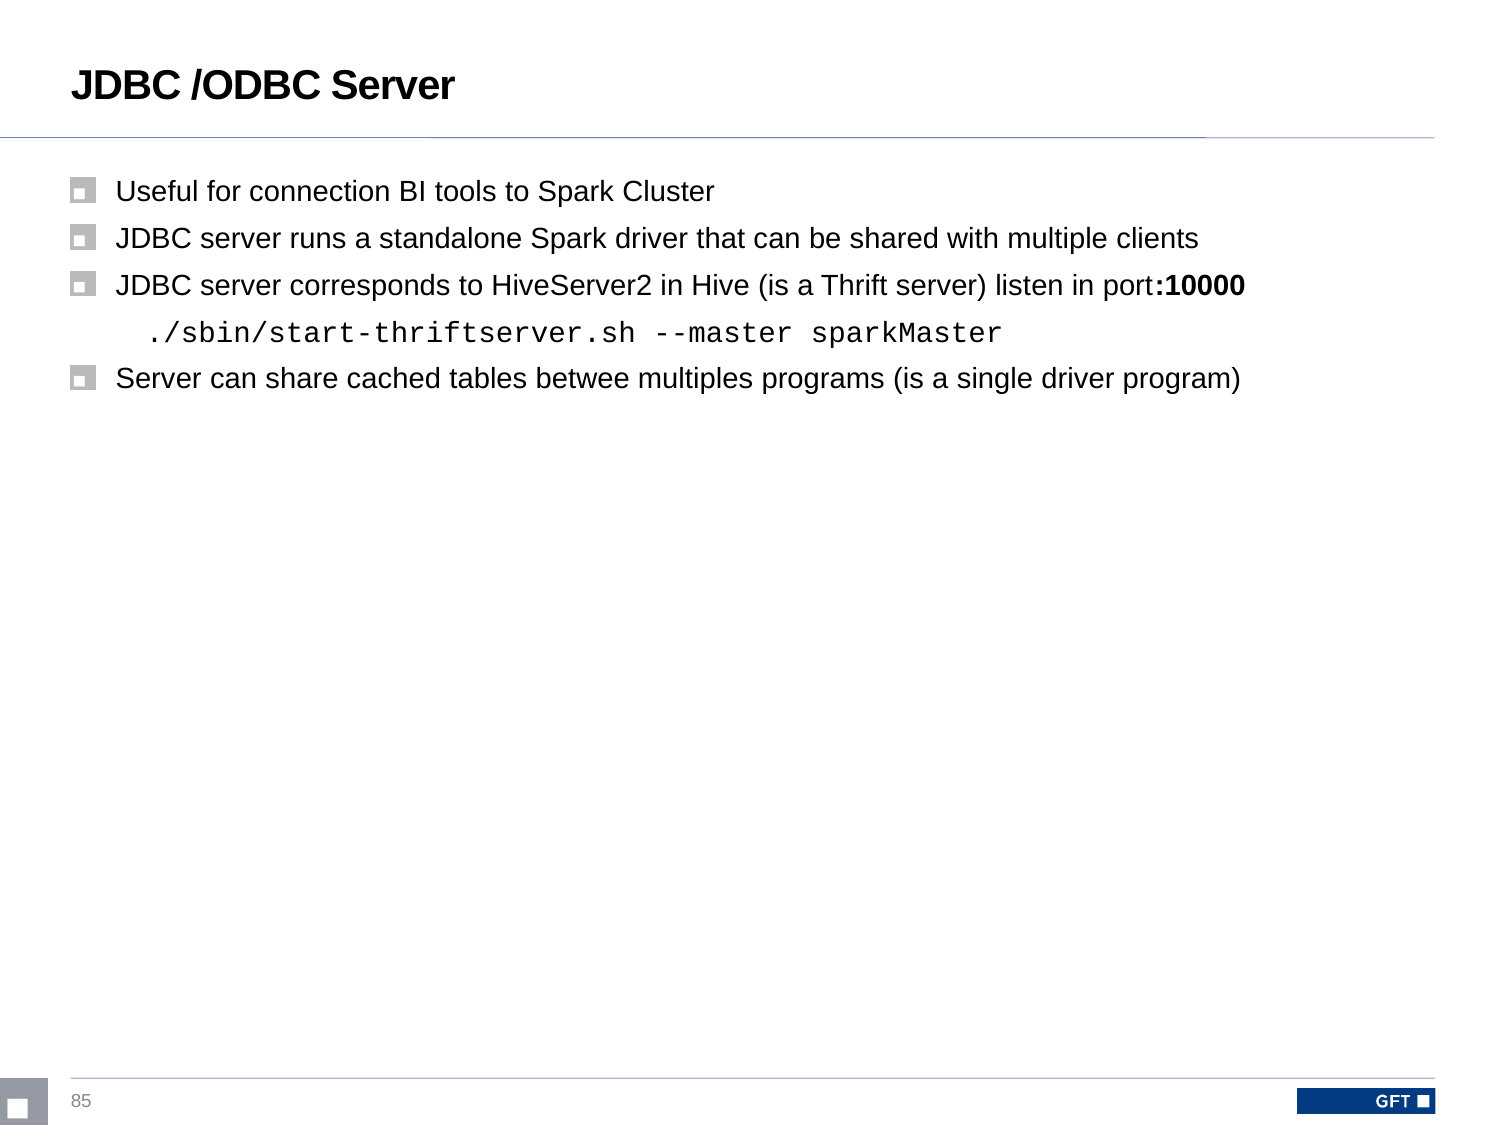

# JDBC /ODBC Server
Useful for connection BI tools to Spark Cluster
JDBC server runs a standalone Spark driver that can be shared with multiple clients
JDBC server corresponds to HiveServer2 in Hive (is a Thrift server) listen in port:10000
./sbin/start-thriftserver.sh --master sparkMaster
Server can share cached tables betwee multiples programs (is a single driver program)

85